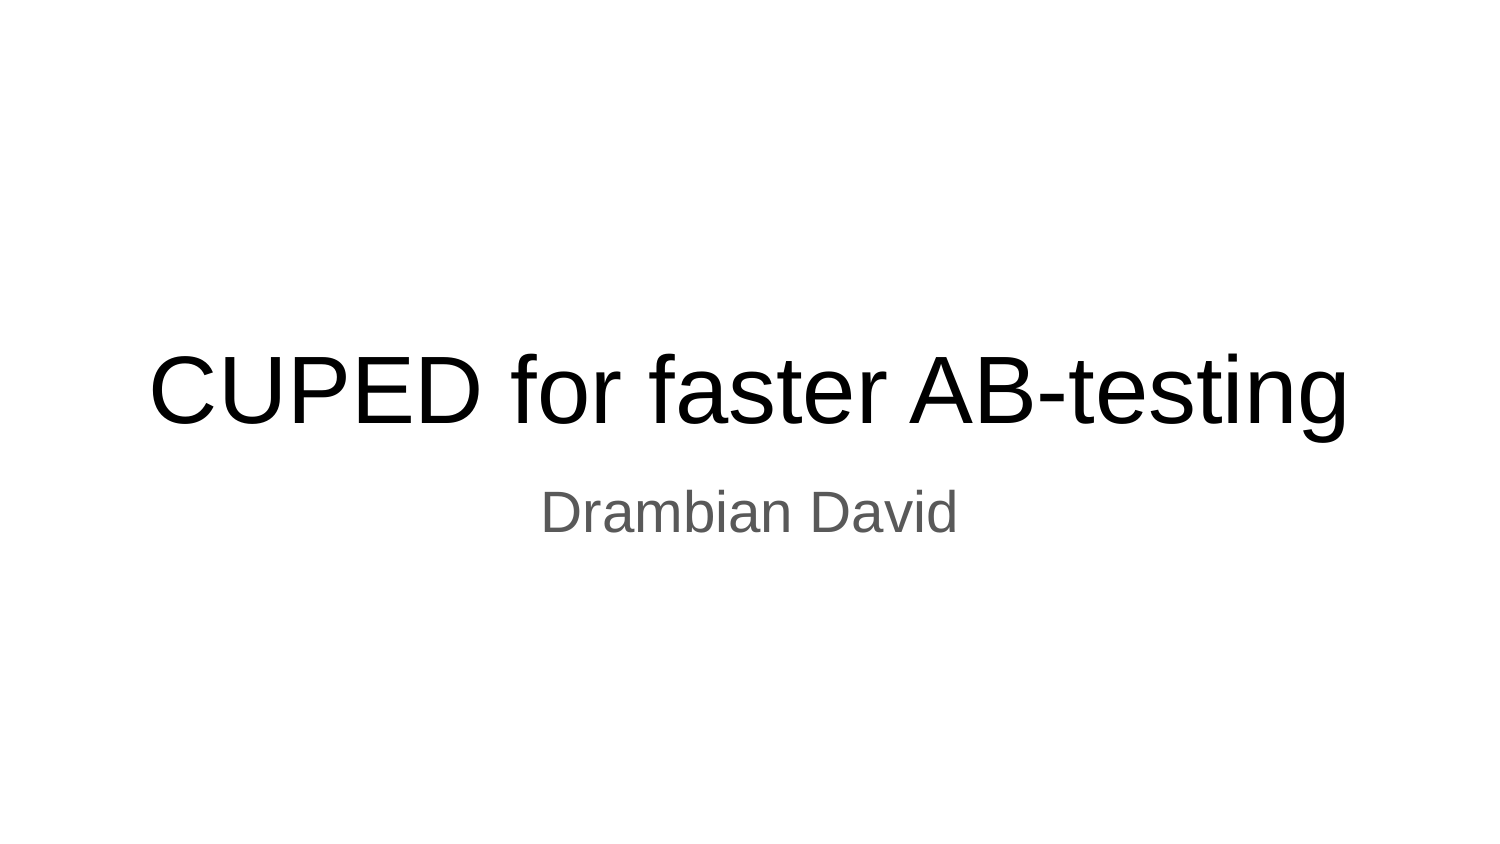

# CUPED for faster AB-testing
Drambian David